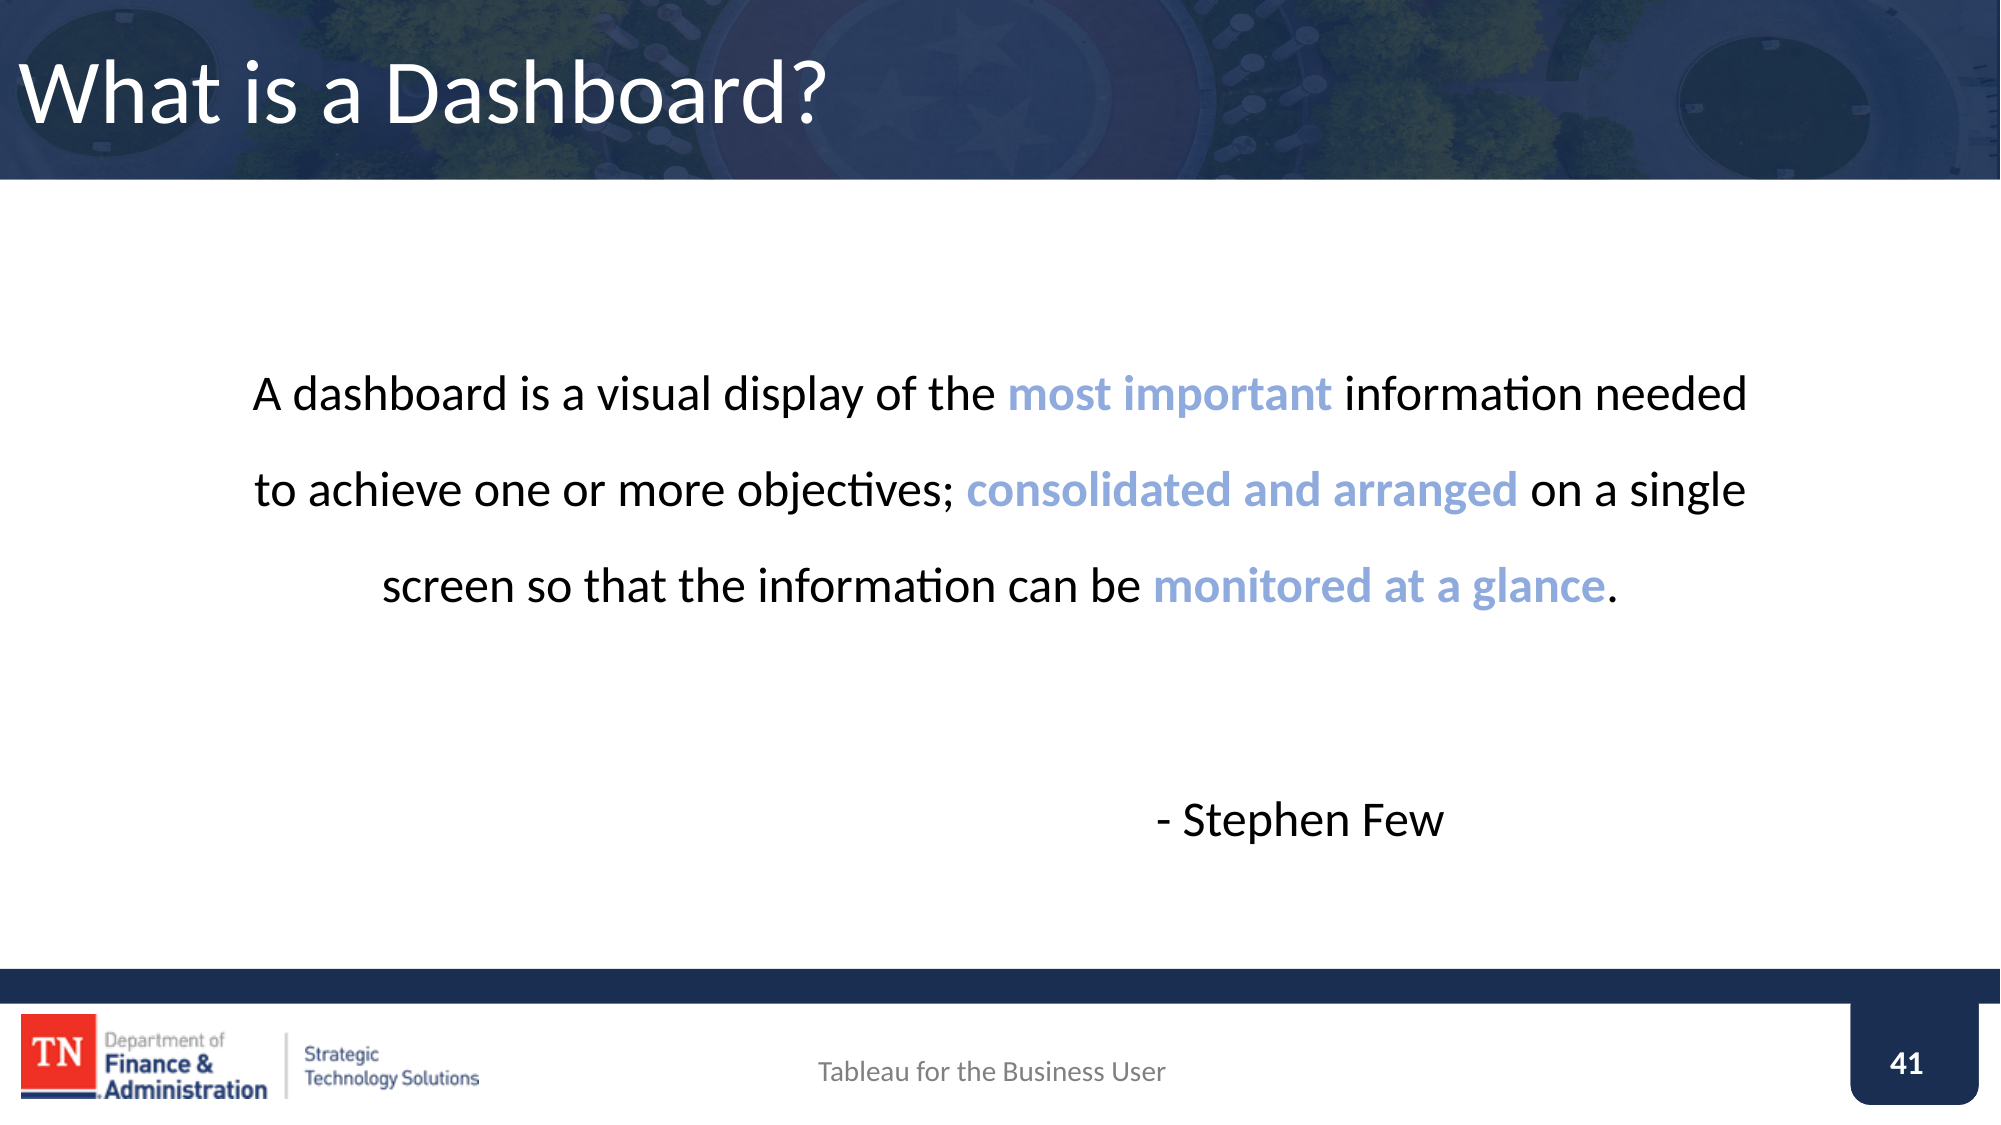

# What is a Dashboard?
A dashboard is a visual display of the most important information needed to achieve one or more objectives; consolidated and arranged on a single screen so that the information can be monitored at a glance.

				- Stephen Few